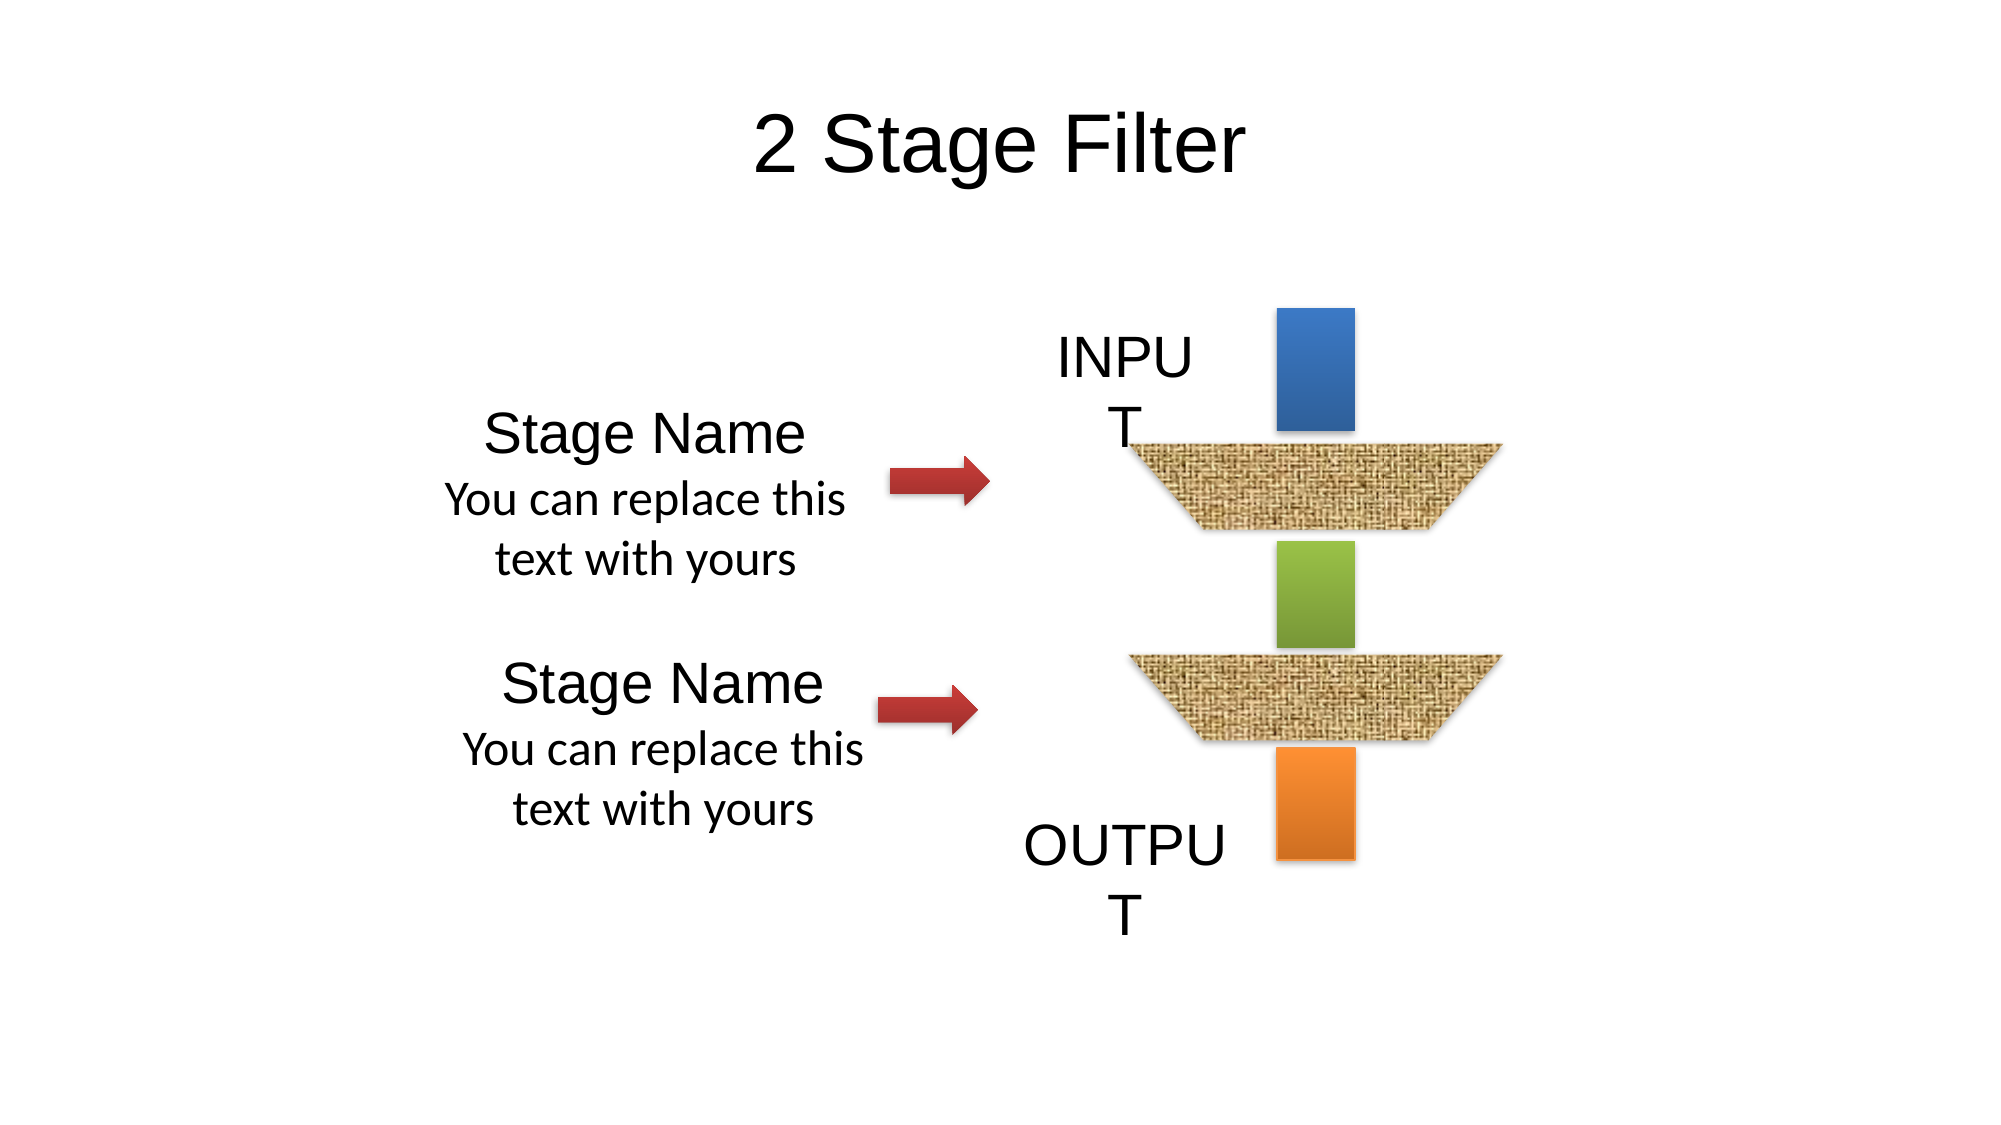

# 2 Stage Filter

INPUT
Stage Name
You can replace this text with yours

Stage Name
You can replace this text with yours

OUTPUT